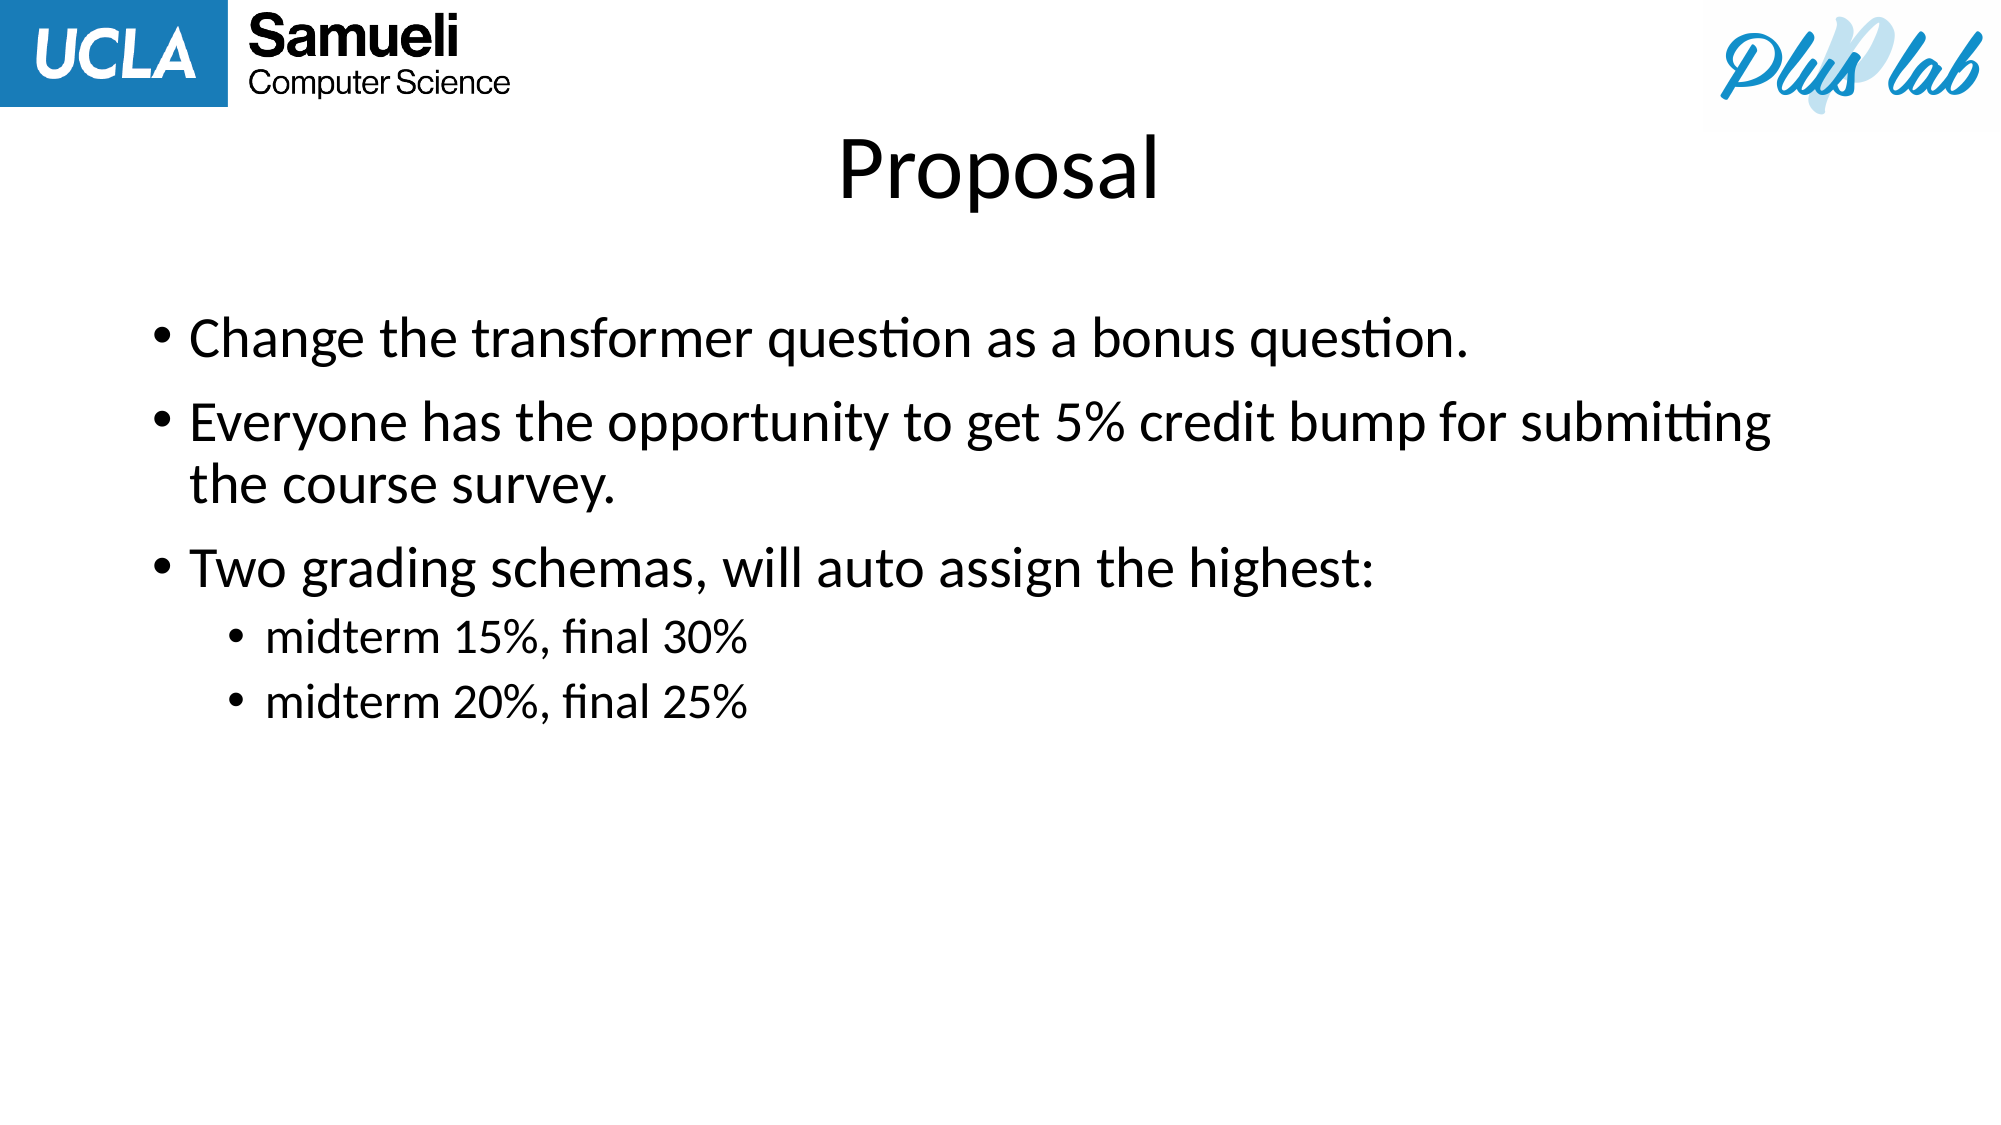

# Proposal
Change the transformer question as a bonus question.
Everyone has the opportunity to get 5% credit bump for submitting the course survey.
Two grading schemas, will auto assign the highest:
midterm 15%, final 30%
midterm 20%, final 25%